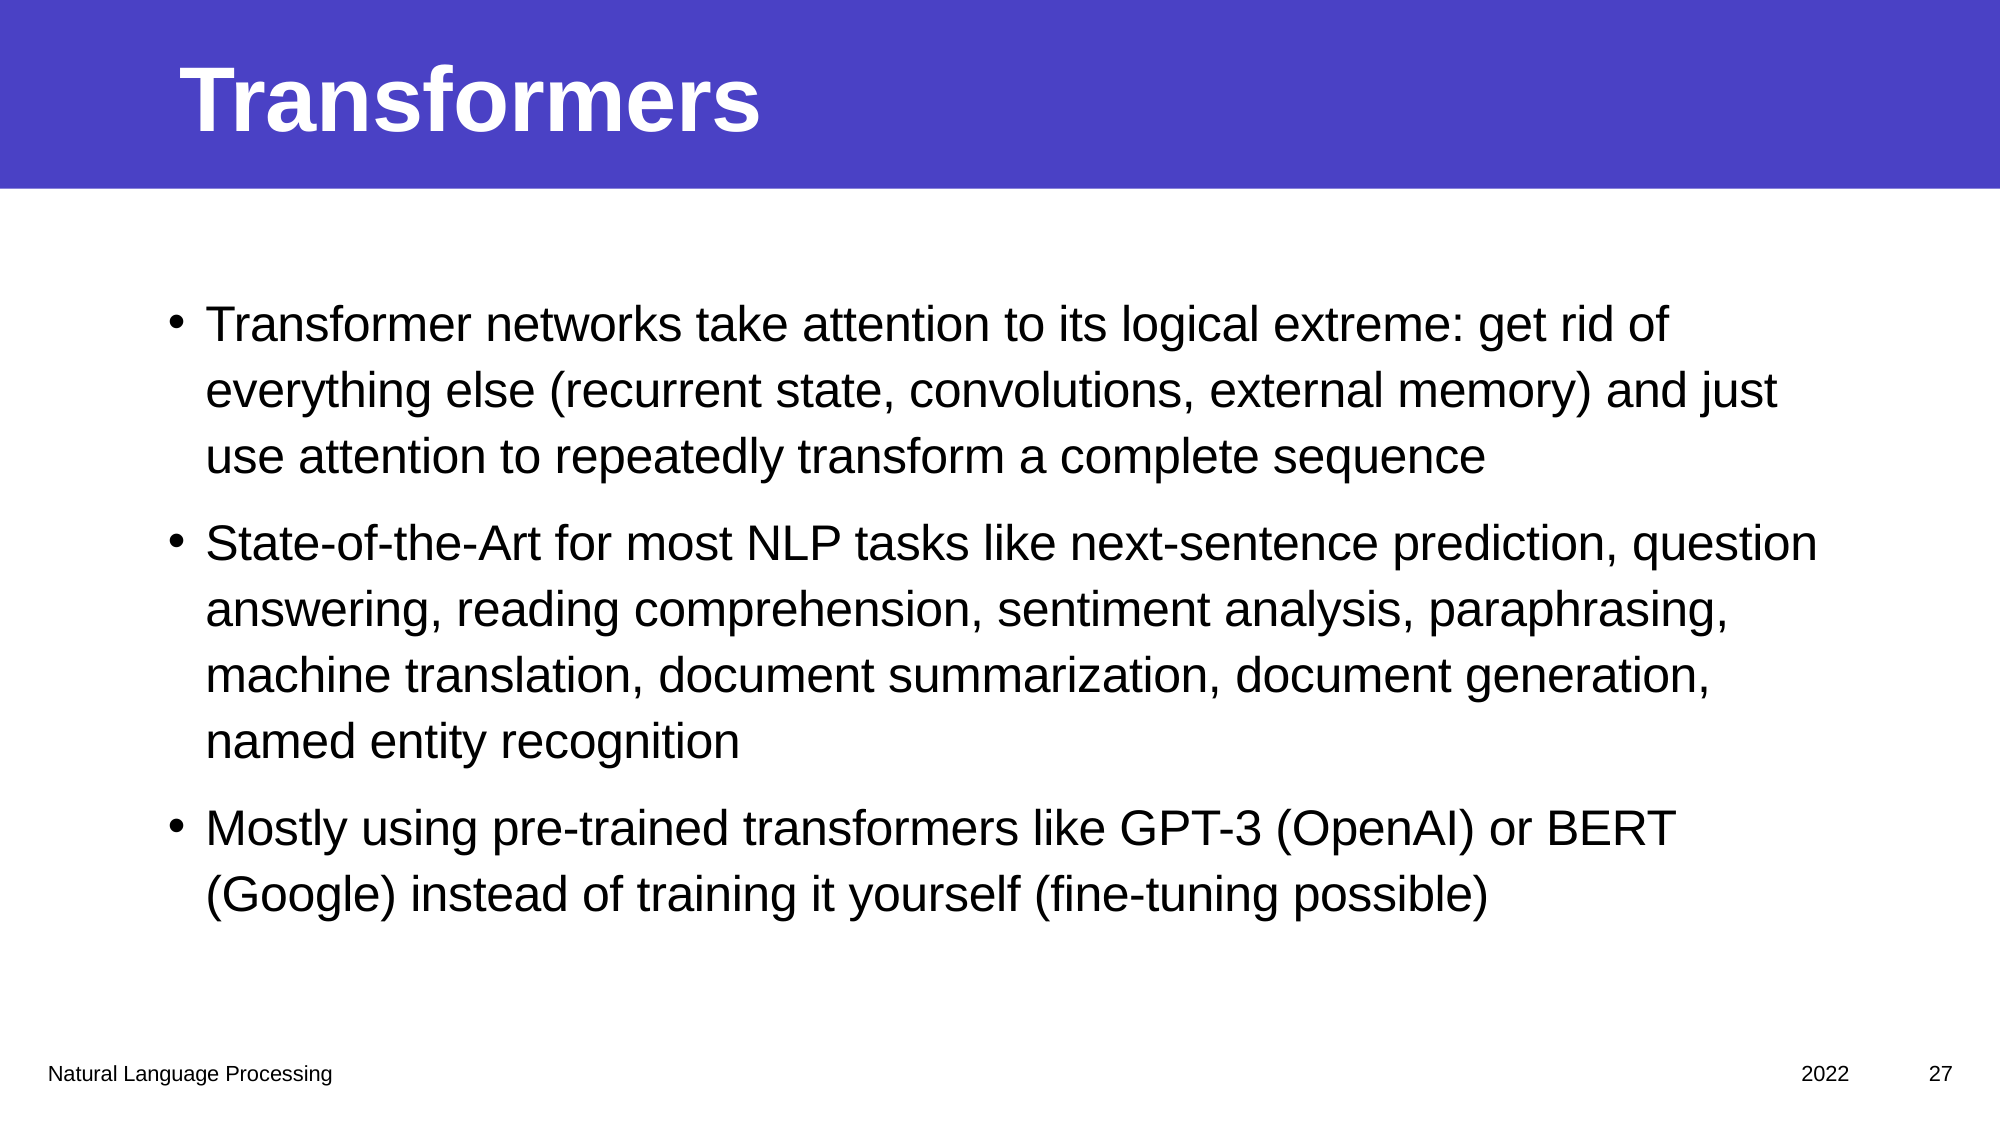

# Transformers
Transformer networks take attention to its logical extreme: get rid of everything else (recurrent state, convolutions, external memory) and just use attention to repeatedly transform a complete sequence
State-of-the-Art for most NLP tasks like next-sentence prediction, question answering, reading comprehension, sentiment analysis, paraphrasing, machine translation, document summarization, document generation, named entity recognition
Mostly using pre-trained transformers like GPT-3 (OpenAI) or BERT (Google) instead of training it yourself (fine-tuning possible)
2022
Natural Language Processing
27